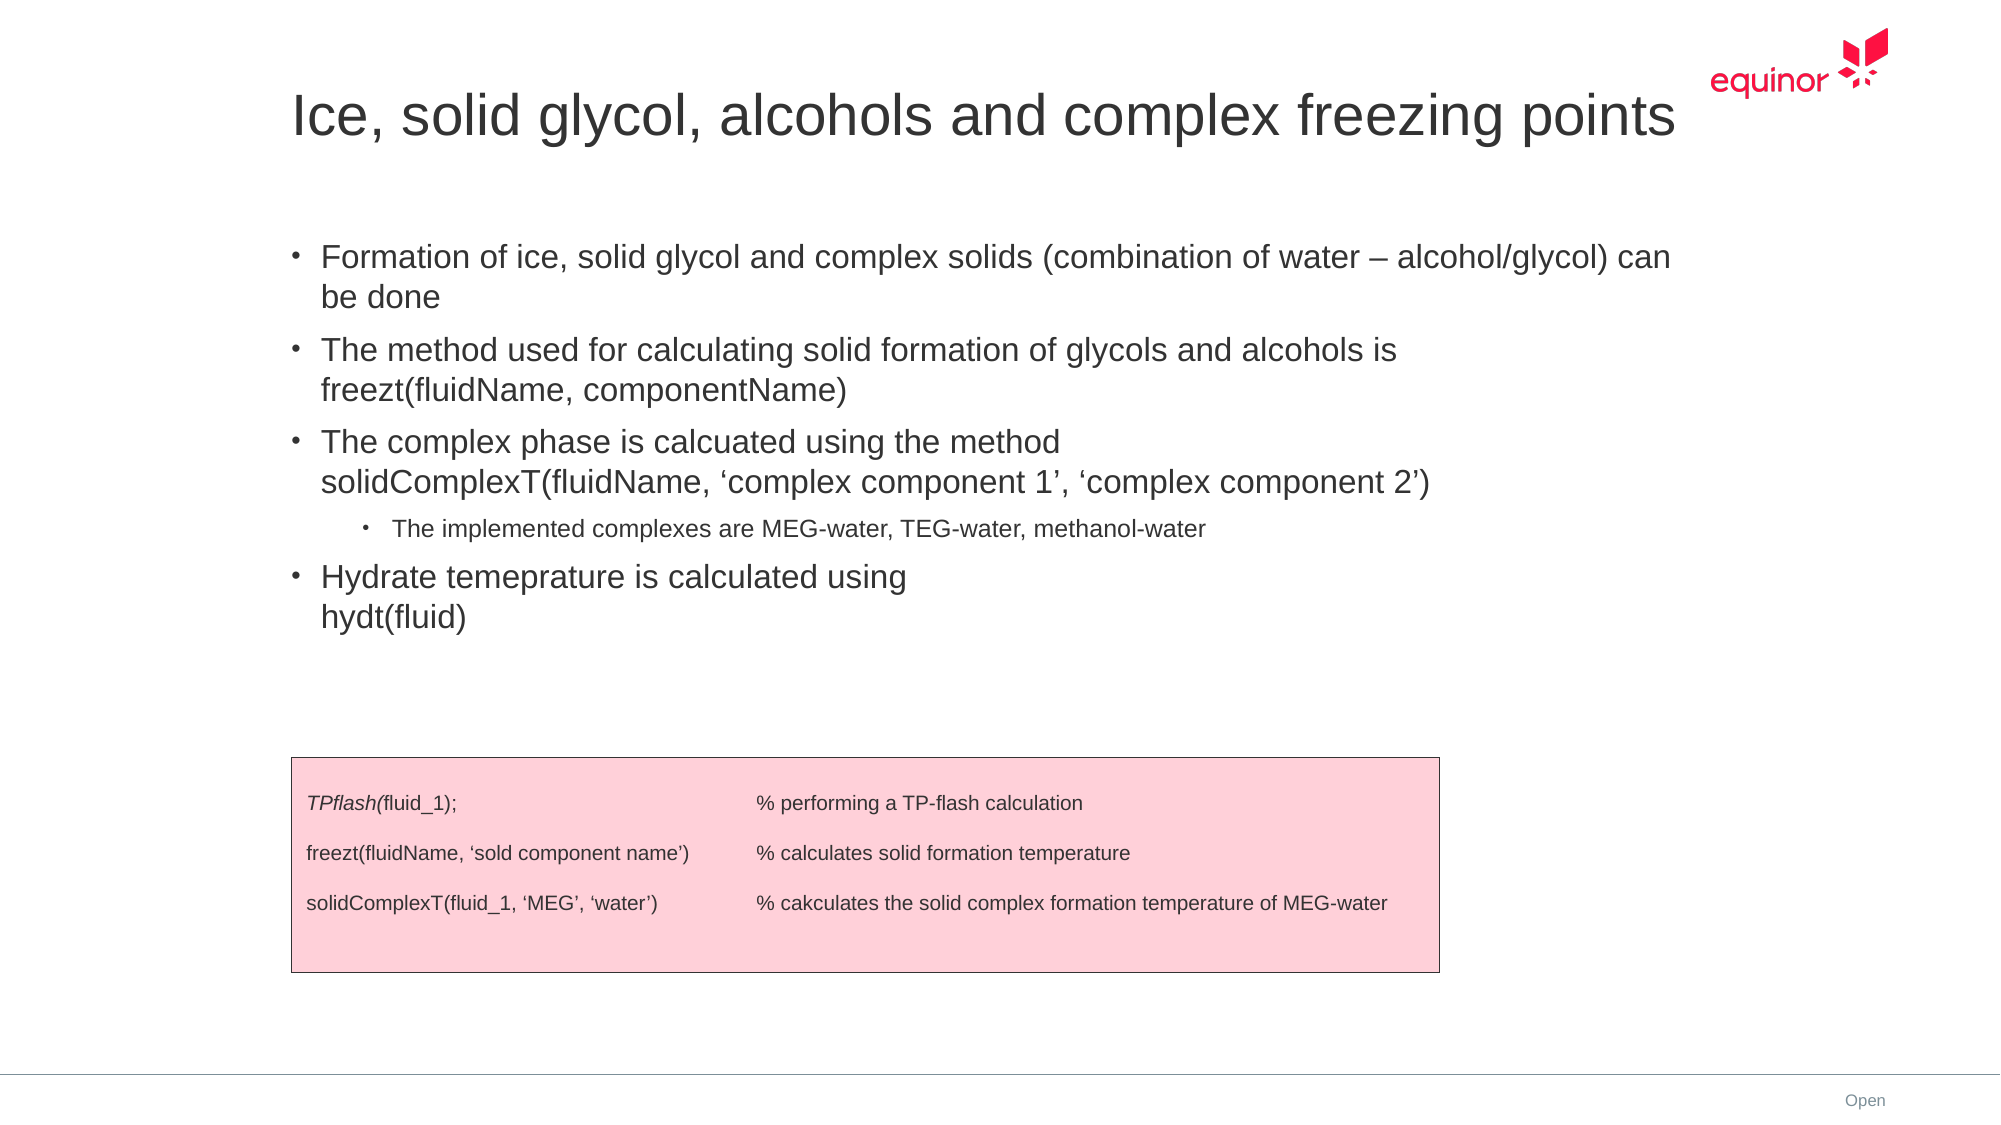

# Ice, solid glycol, alcohols and complex freezing points
Formation of ice, solid glycol and complex solids (combination of water – alcohol/glycol) can be done
The method used for calculating solid formation of glycols and alcohols is
freezt(fluidName, componentName)
The complex phase is calcuated using the method
solidComplexT(fluidName, ‘complex component 1’, ‘complex component 2’)
The implemented complexes are MEG-water, TEG-water, methanol-water
Hydrate temeprature is calculated using
hydt(fluid)

TPflash(fluid_1);		% performing a TP-flash calculation

freezt(fluidName, ‘sold component name’)	% calculates solid formation temperature

solidComplexT(fluid_1, ‘MEG’, ‘water’)	% cakculates the solid complex formation temperature of MEG-water